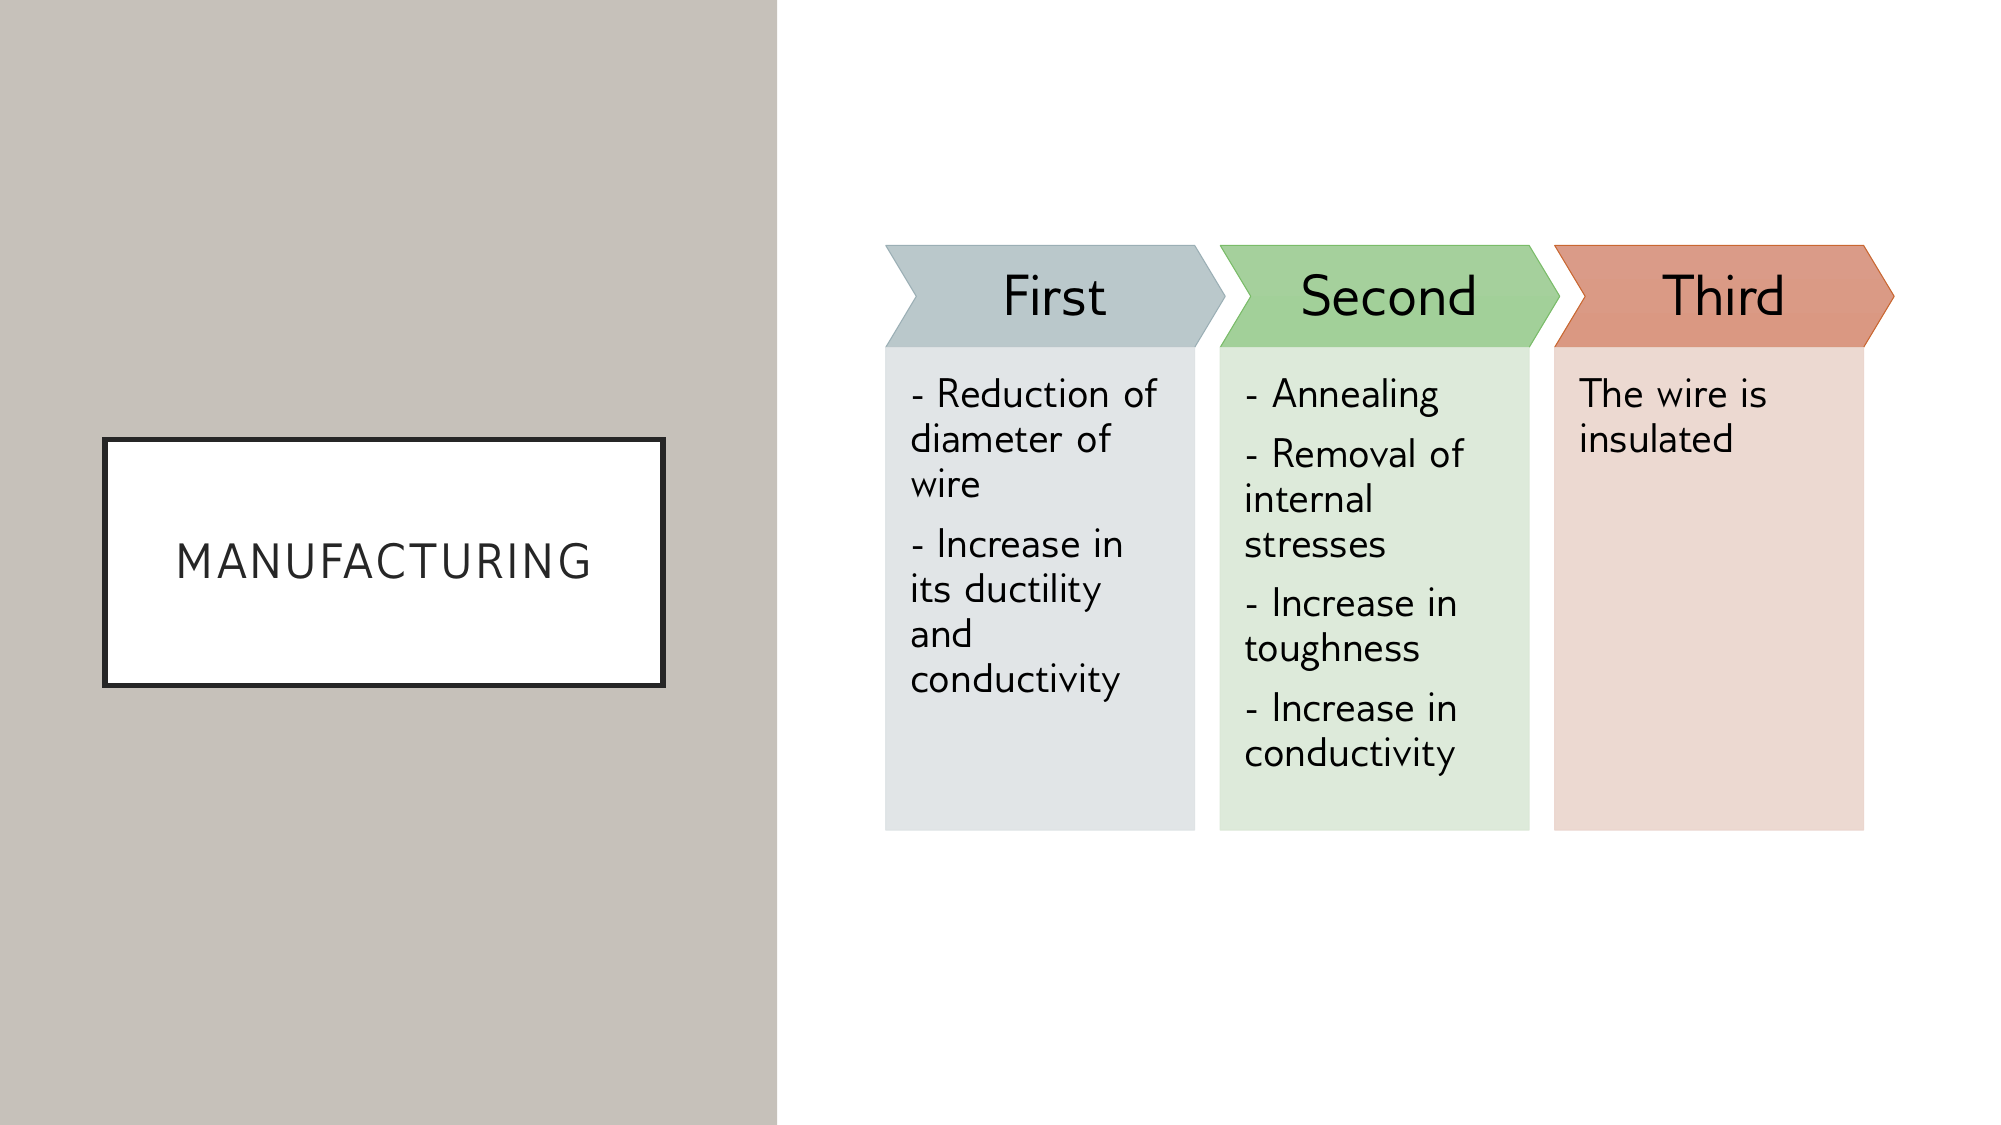

First
- Reduction of diameter of wire
- Increase in its ductility and conductivity
Second
- Annealing
- Removal of internal stresses
- Increase in toughness
- Increase in conductivity
Third
The wire is insulated
# Manufacturing